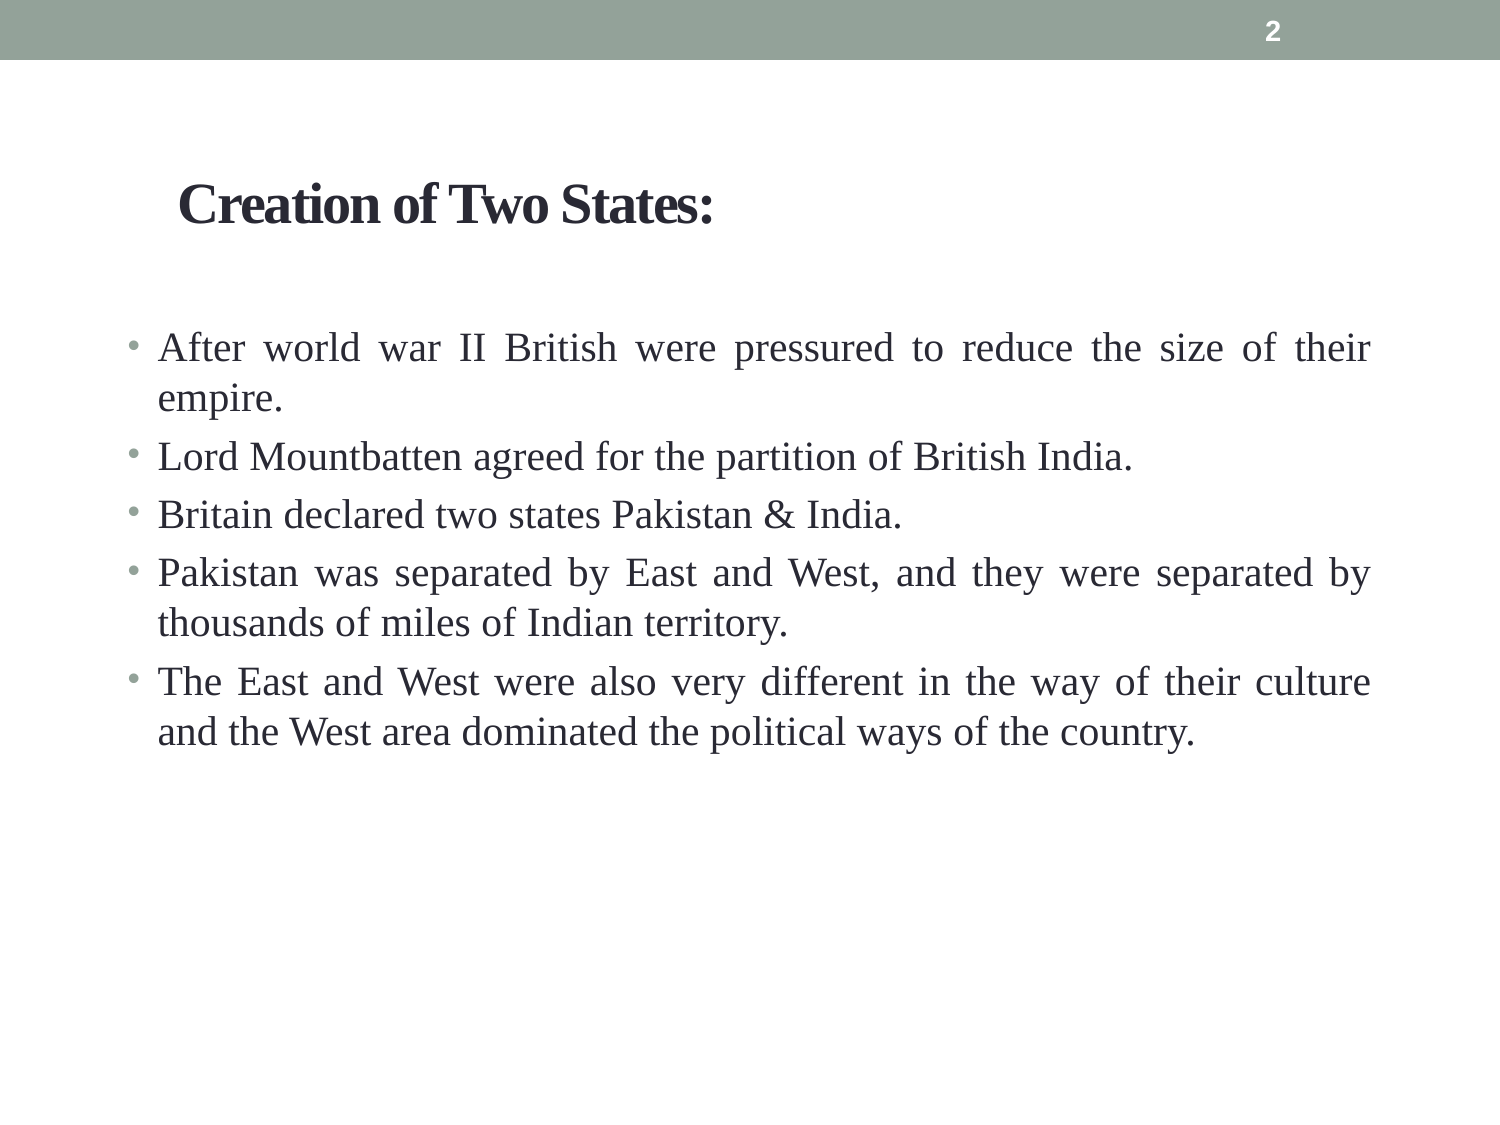

2
# Creation of Two States:
After world war II British were pressured to reduce the size of their empire.
Lord Mountbatten agreed for the partition of British India.
Britain declared two states Pakistan & India.
Pakistan was separated by East and West, and they were separated by thousands of miles of Indian territory.
The East and West were also very different in the way of their culture and the West area dominated the political ways of the country.